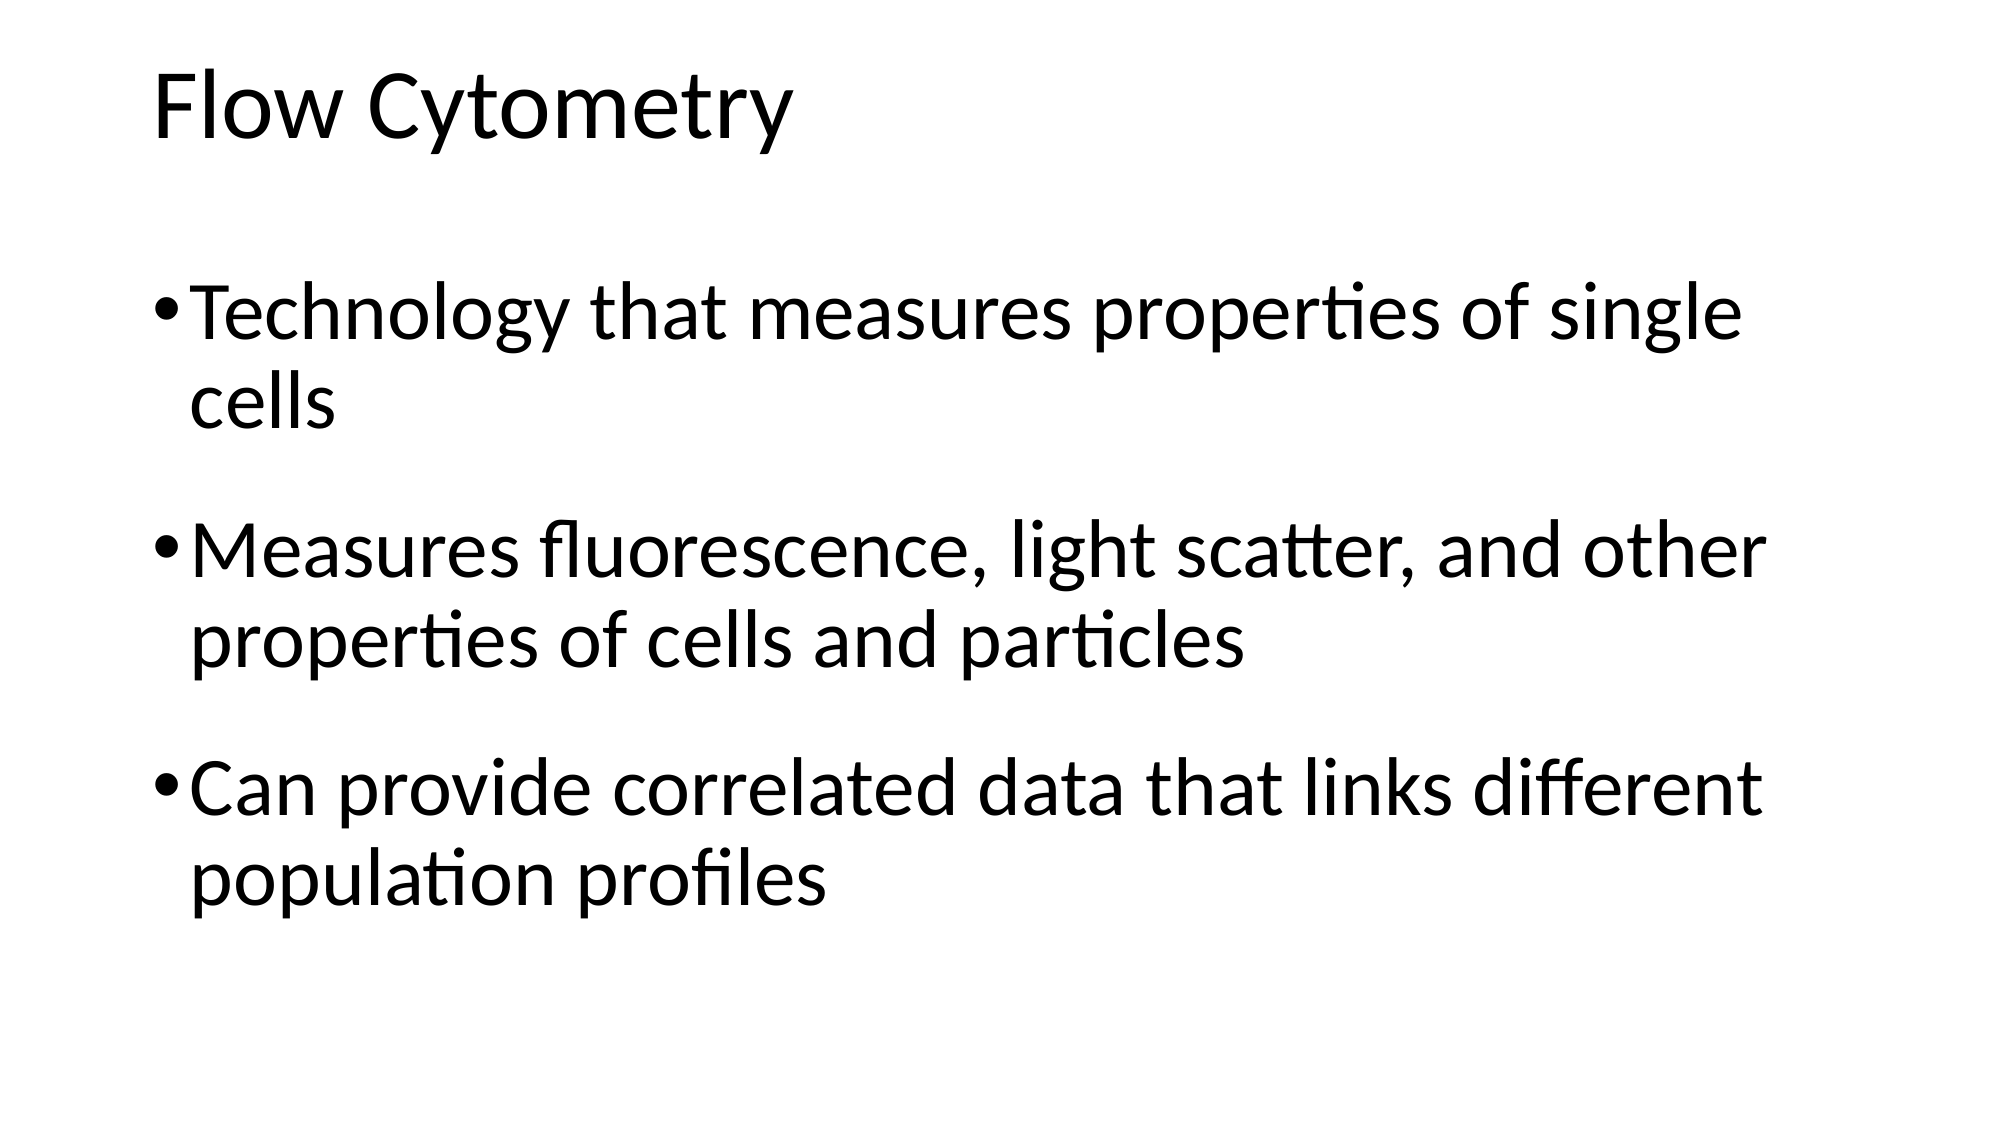

# Flow Cytometry
Technology that measures properties of single cells
Measures fluorescence, light scatter, and other properties of cells and particles
Can provide correlated data that links different population profiles